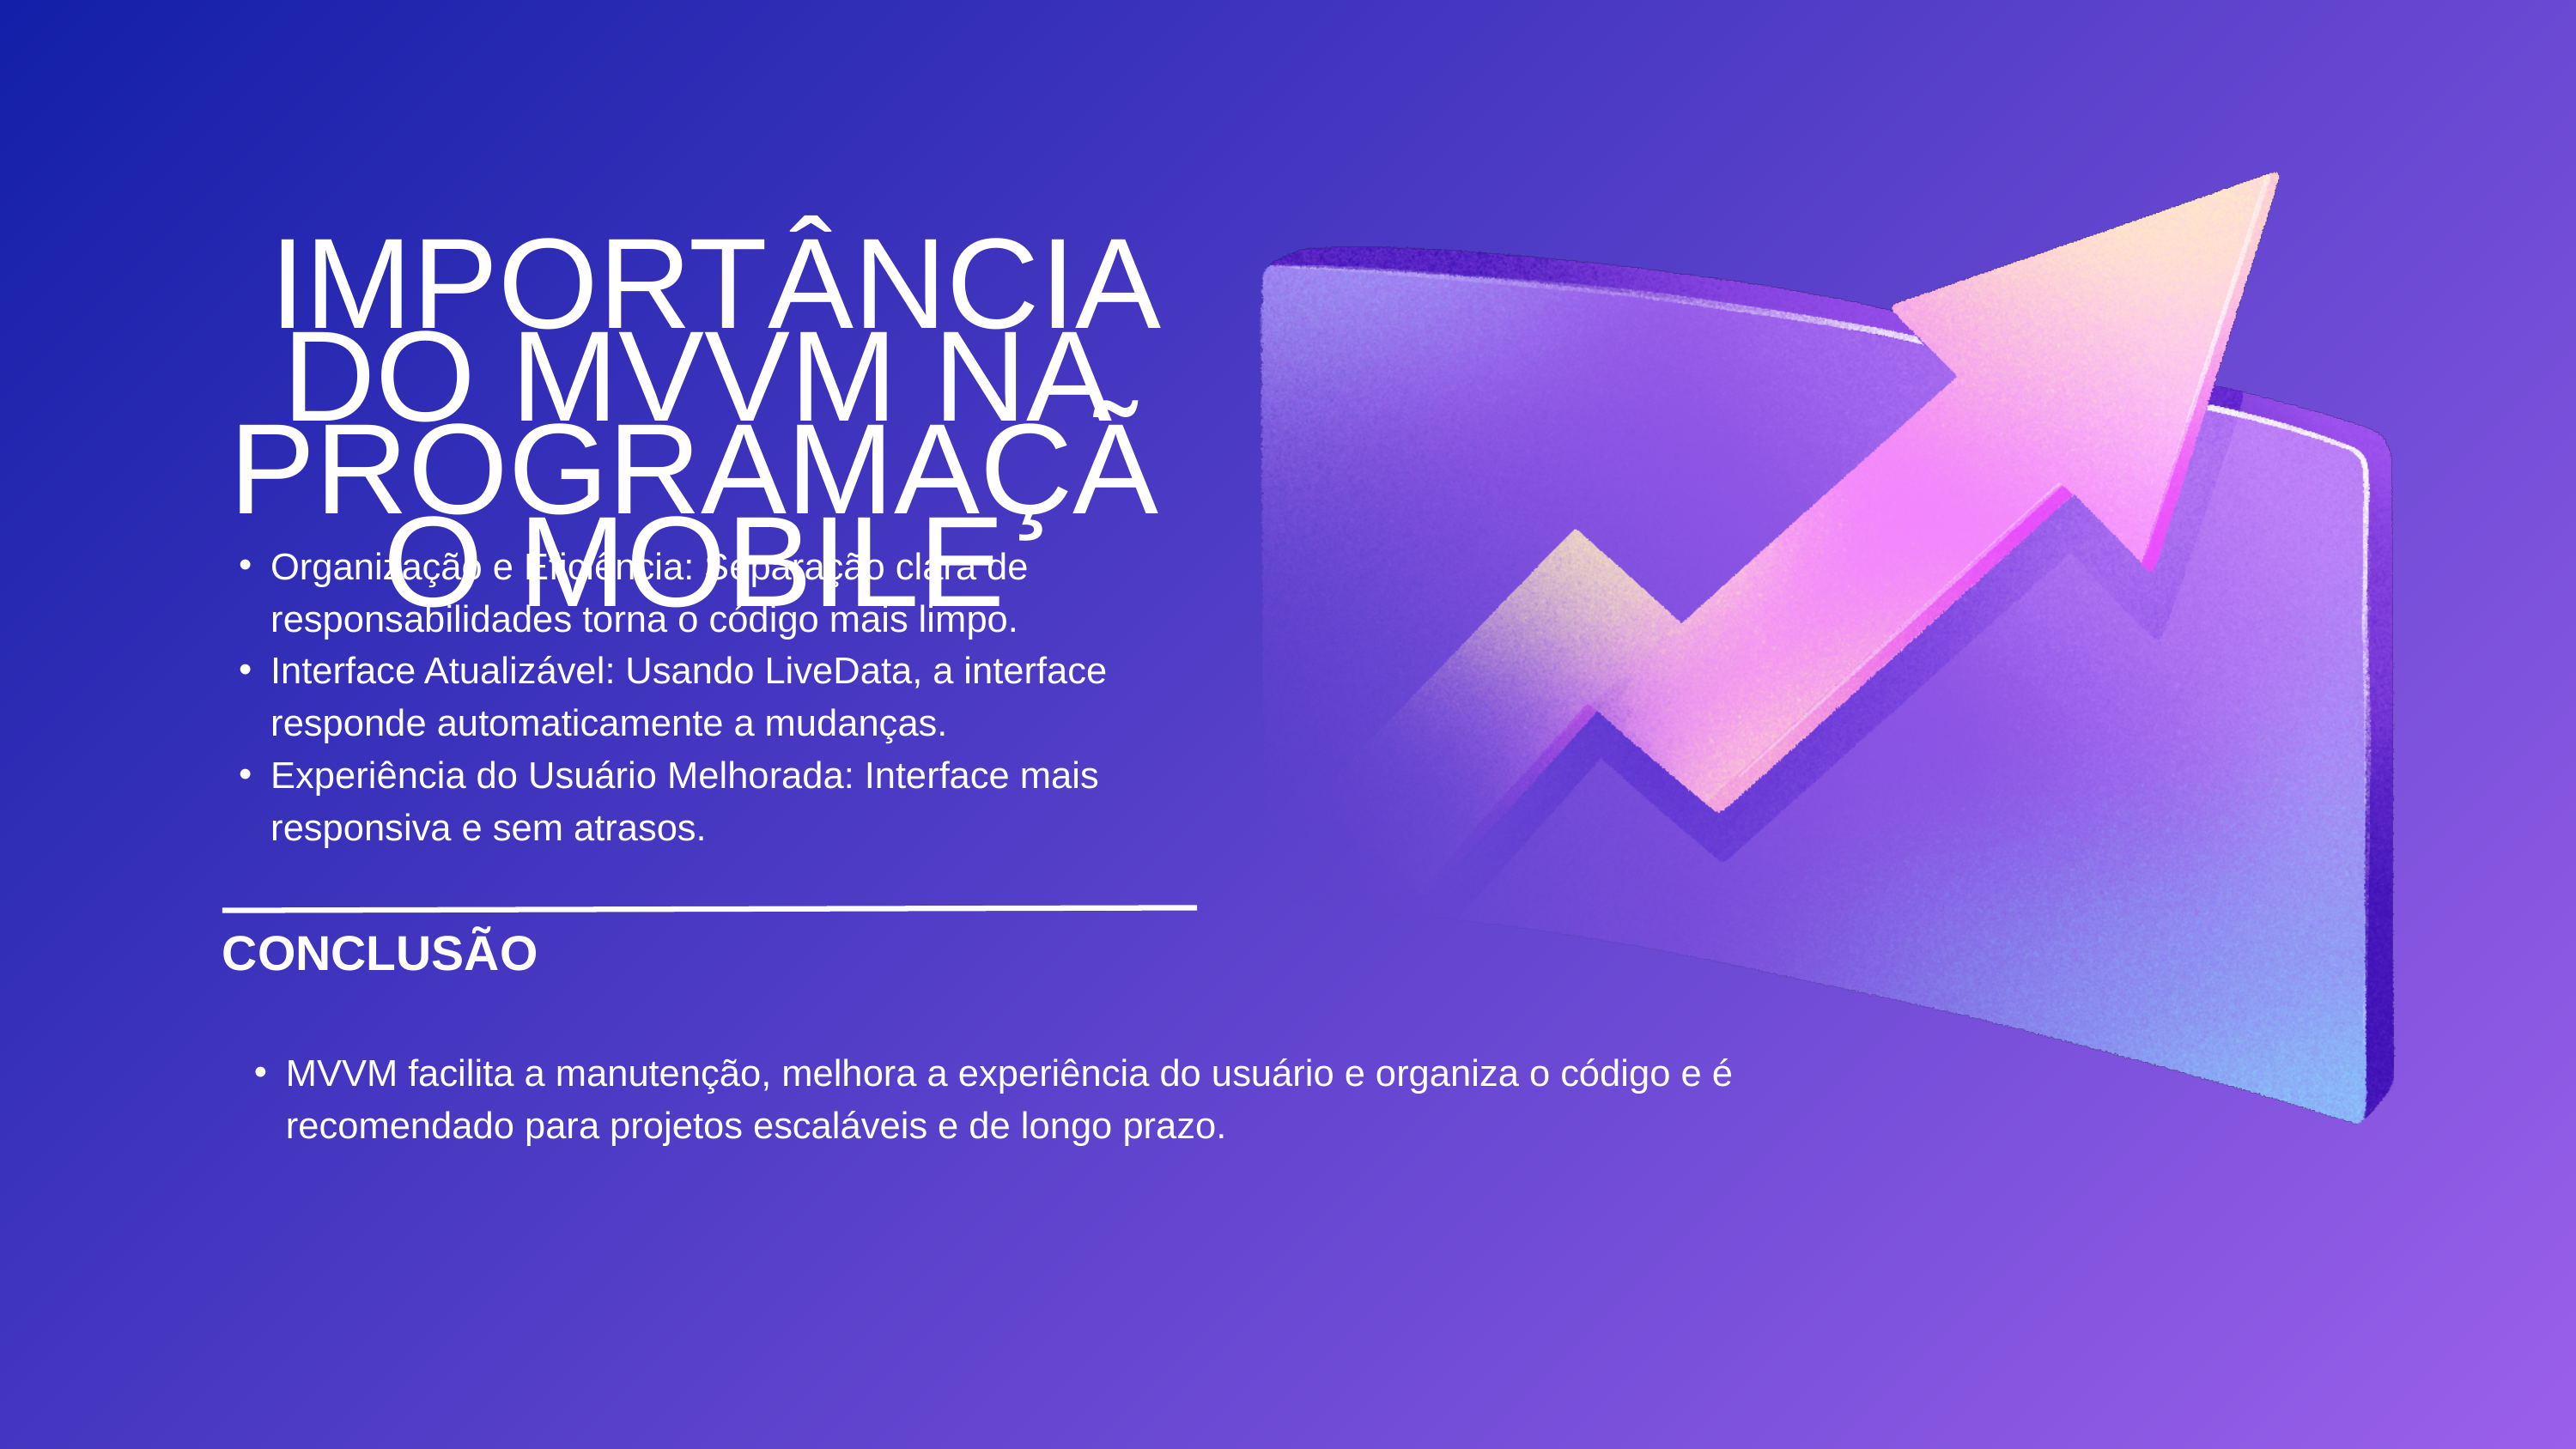

IMPORTÂNCIA DO MVVM NA PROGRAMAÇÃO MOBILE
Organização e Eficiência: Separação clara de responsabilidades torna o código mais limpo.
Interface Atualizável: Usando LiveData, a interface responde automaticamente a mudanças.
Experiência do Usuário Melhorada: Interface mais responsiva e sem atrasos.

CONCLUSÃO
MVVM facilita a manutenção, melhora a experiência do usuário e organiza o código e é recomendado para projetos escaláveis e de longo prazo.